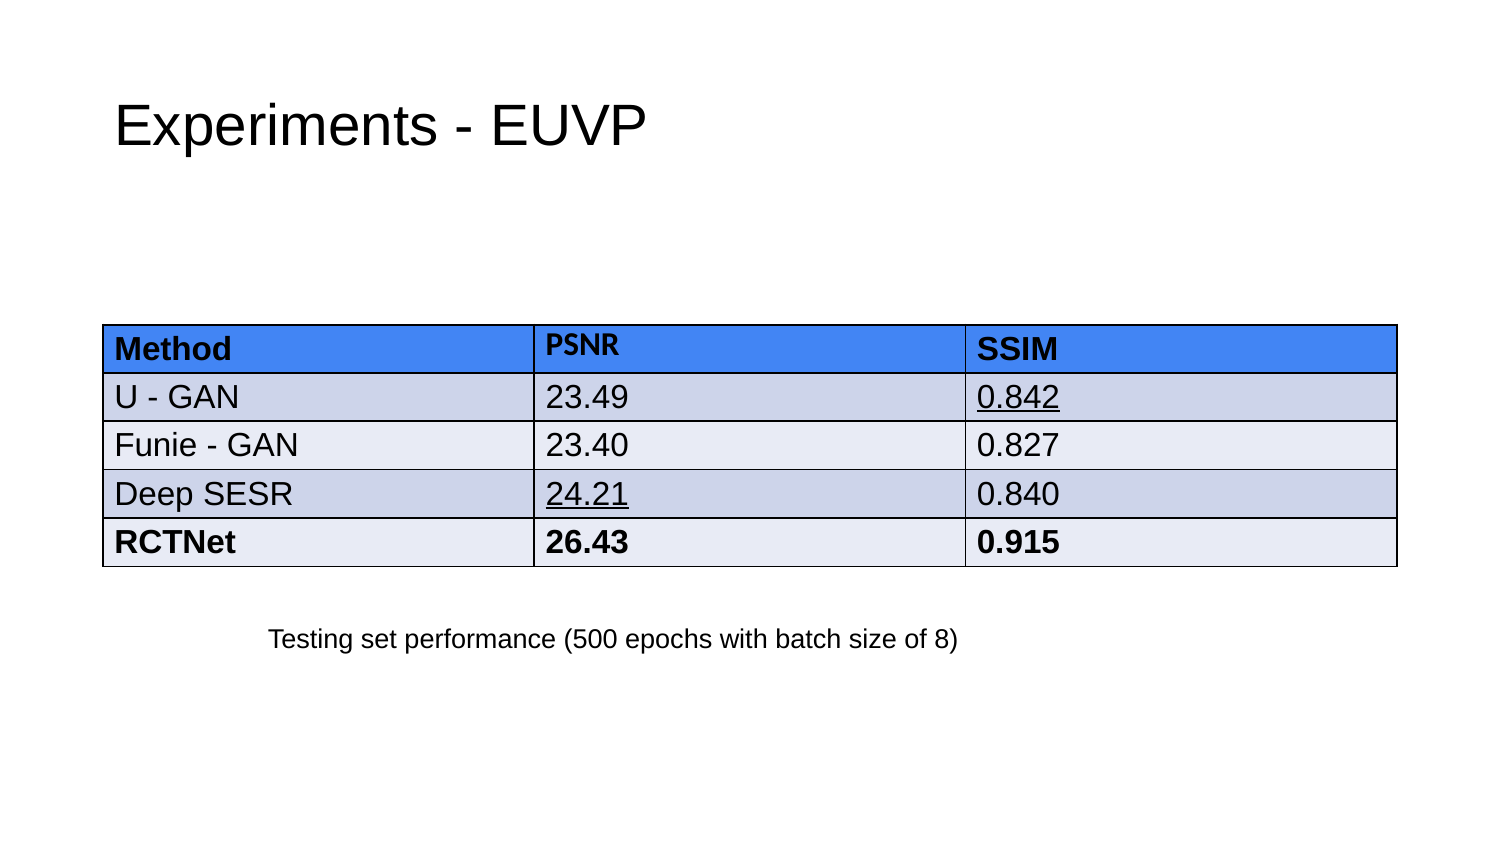

# Experiments - EUVP
| Method | PSNR | SSIM |
| --- | --- | --- |
| U - GAN | 23.49 | 0.842 |
| Funie - GAN | 23.40 | 0.827 |
| Deep SESR | 24.21 | 0.840 |
| RCTNet | 26.43 | 0.915 |
Testing set performance (500 epochs with batch size of 8)